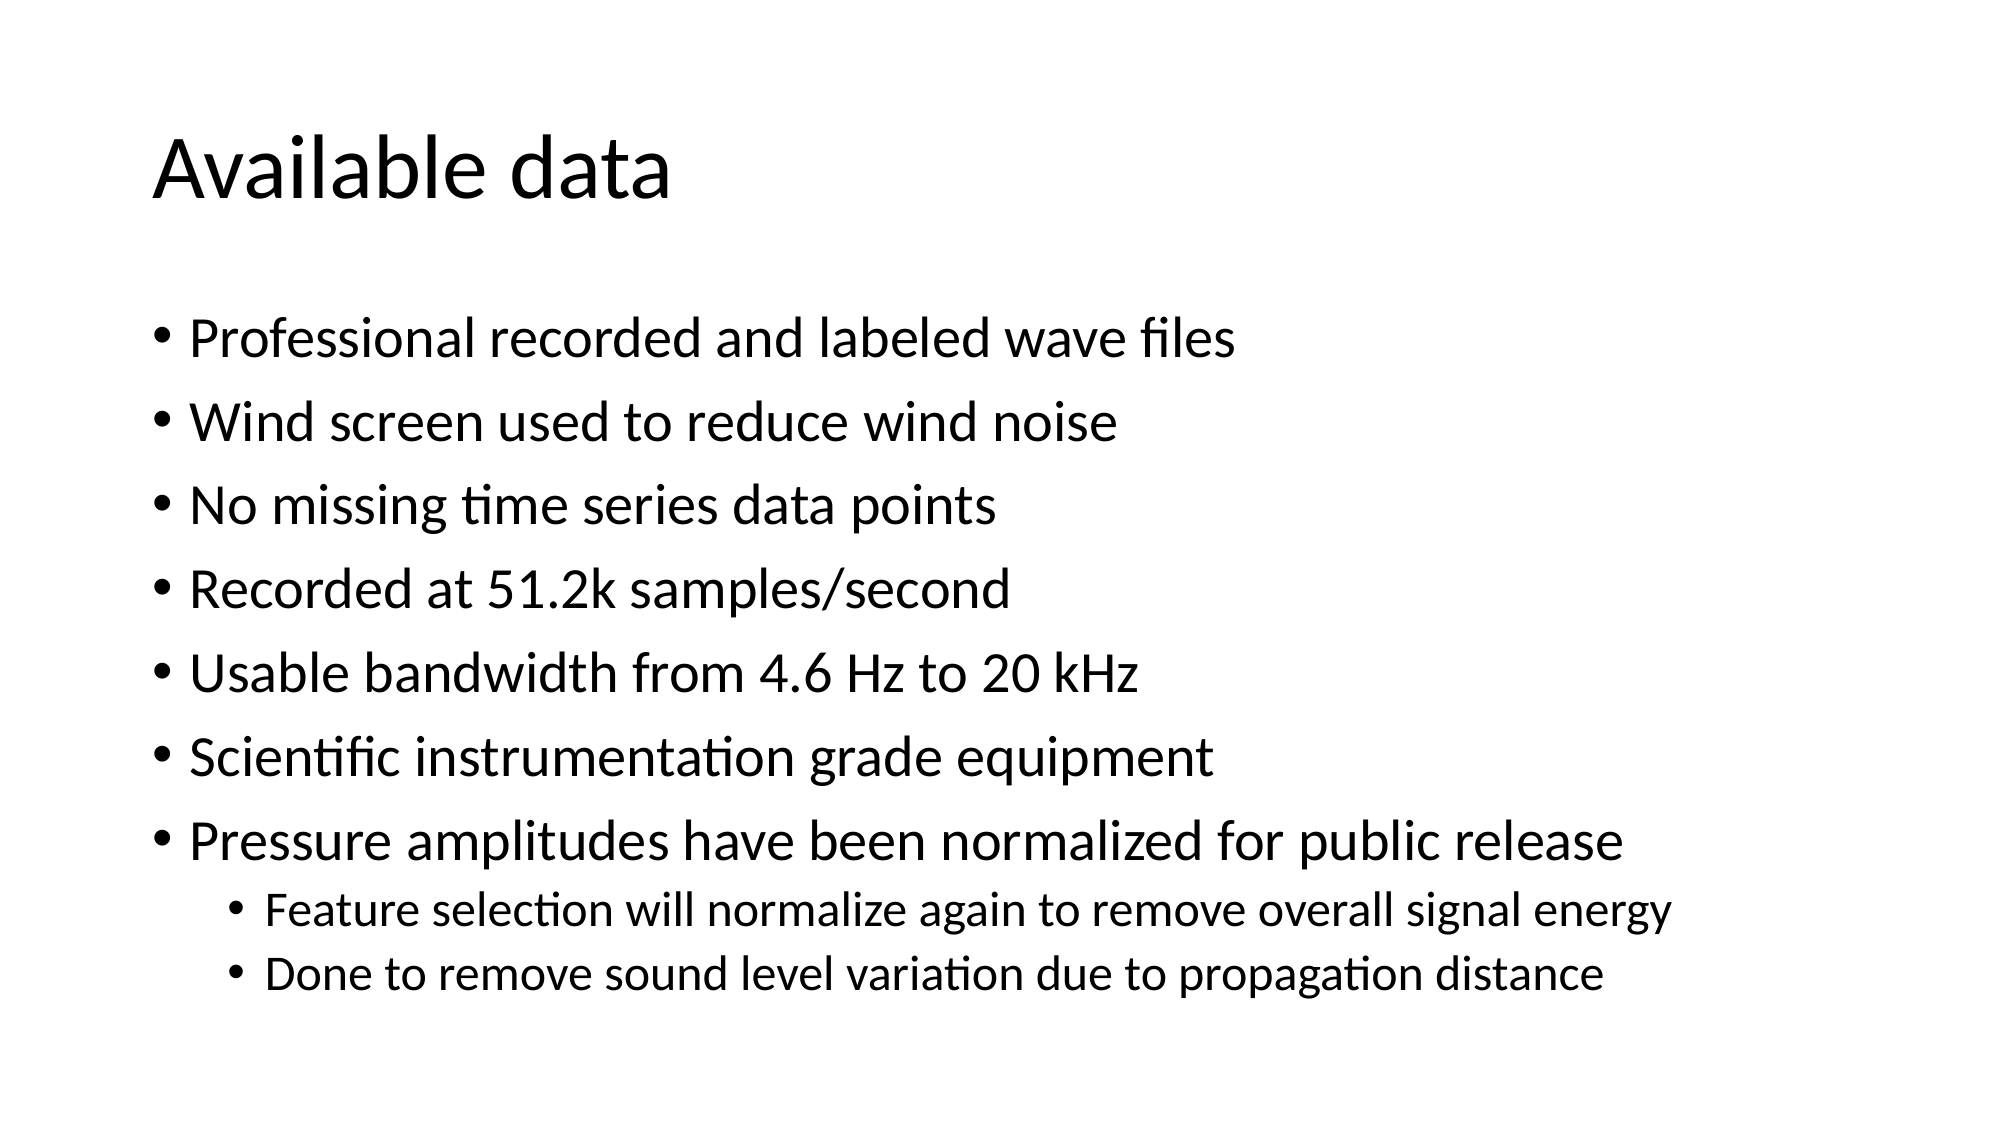

# Available data
Professional recorded and labeled wave files
Wind screen used to reduce wind noise
No missing time series data points
Recorded at 51.2k samples/second
Usable bandwidth from 4.6 Hz to 20 kHz
Scientific instrumentation grade equipment
Pressure amplitudes have been normalized for public release
Feature selection will normalize again to remove overall signal energy
Done to remove sound level variation due to propagation distance